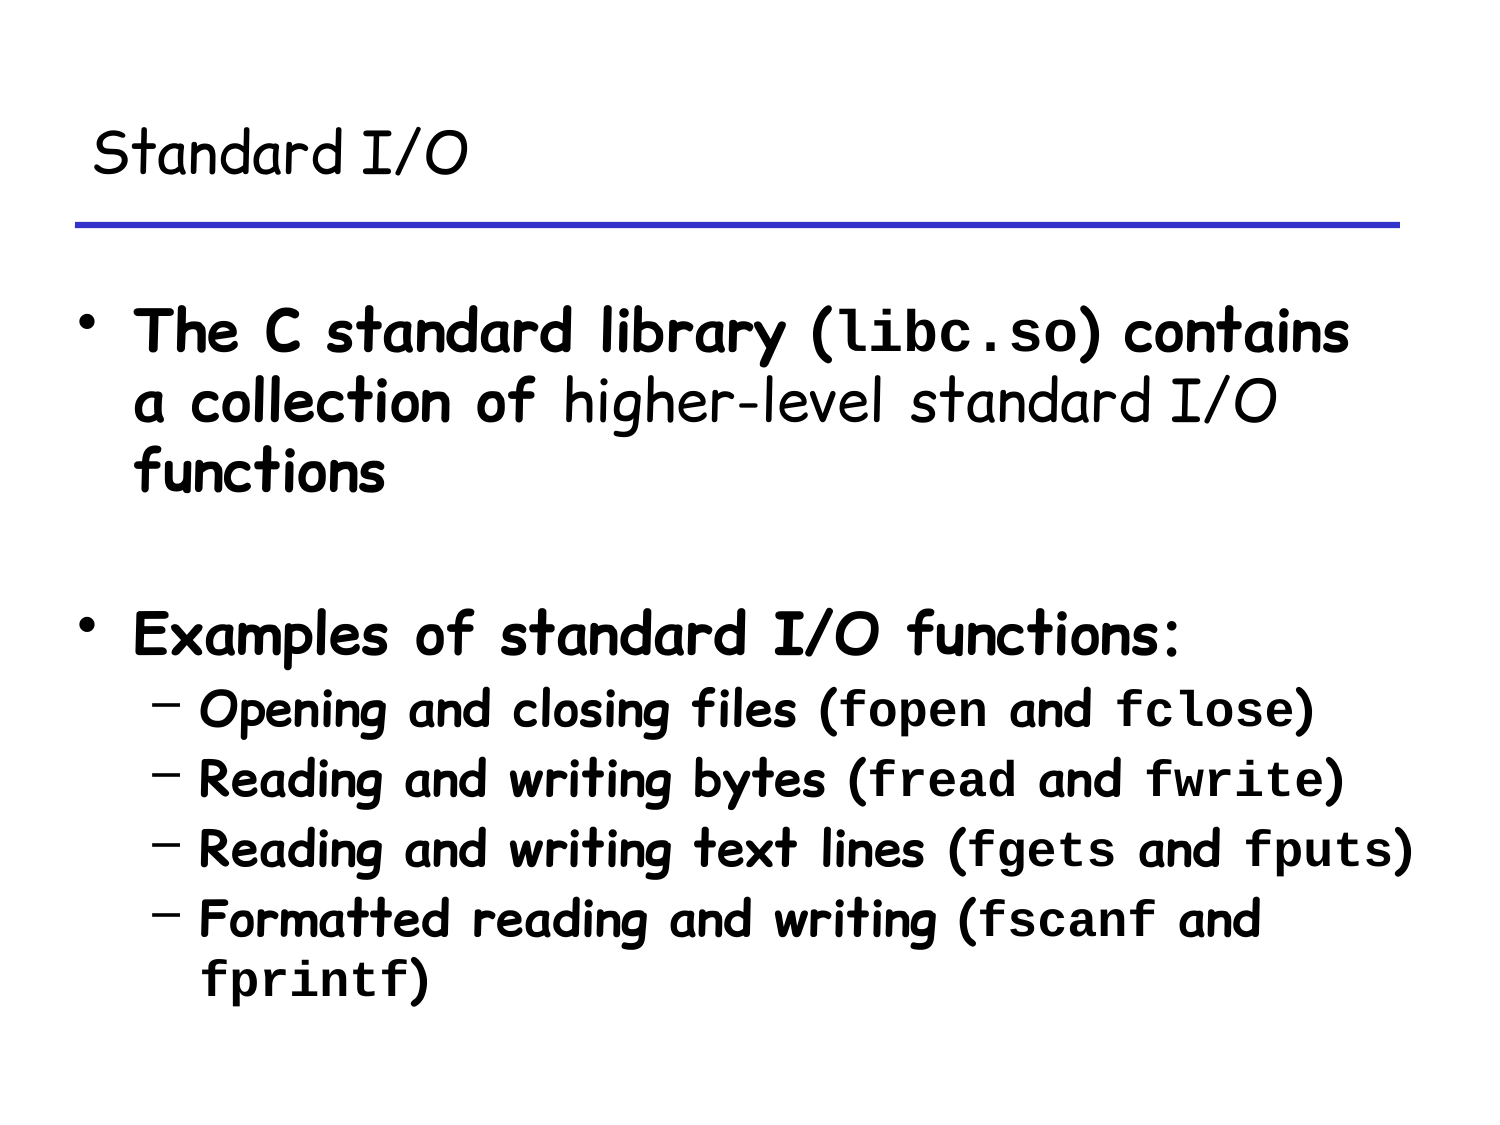

Standard I/O
# The C standard library (libc.so) contains a collection of higher-level standard I/O functions

Examples of standard I/O functions:
Opening and closing files (fopen and fclose)
Reading and writing bytes (fread and fwrite)
Reading and writing text lines (fgets and fputs)
Formatted reading and writing (fscanf and fprintf)